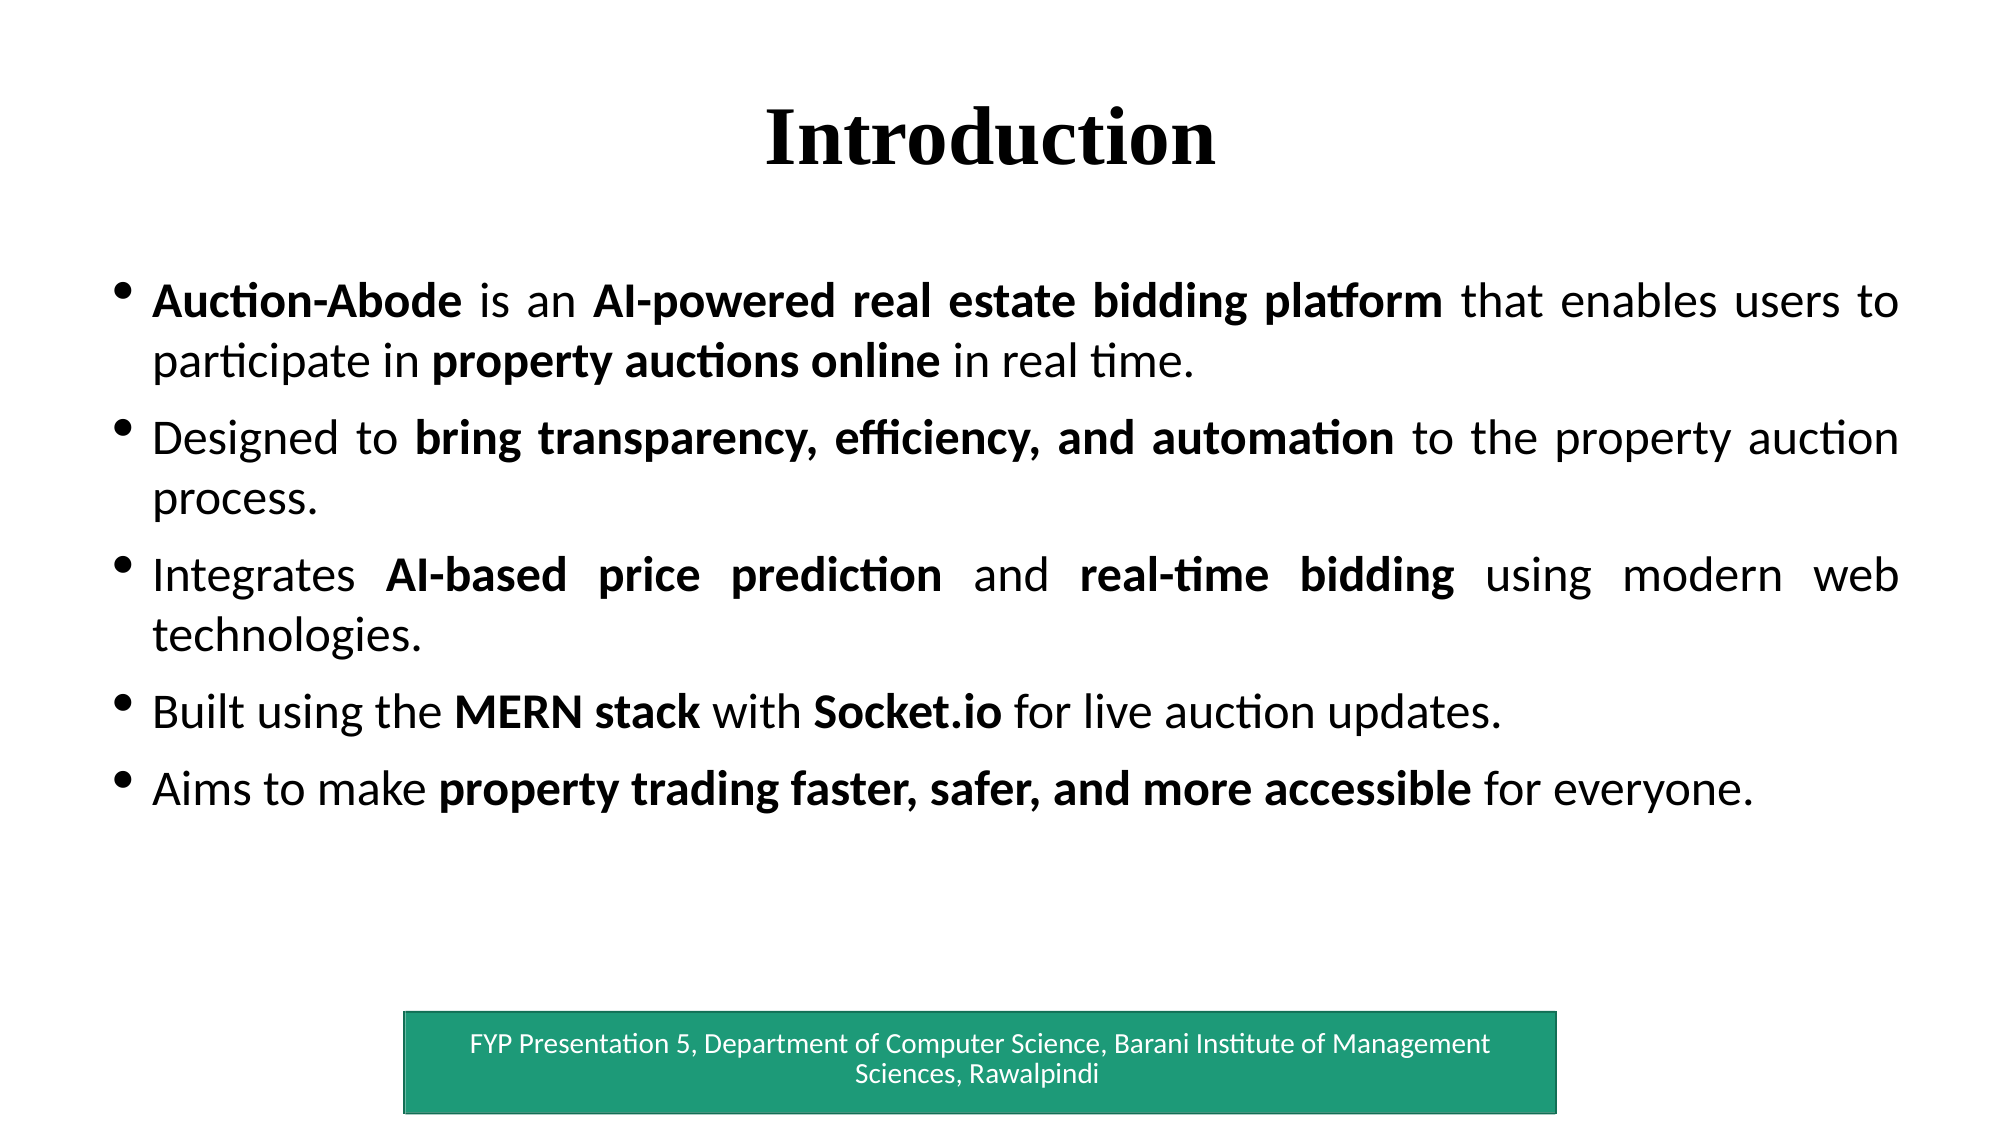

# Introduction
Auction-Abode is an AI-powered real estate bidding platform that enables users to participate in property auctions online in real time.
Designed to bring transparency, efficiency, and automation to the property auction process.
Integrates AI-based price prediction and real-time bidding using modern web technologies.
Built using the MERN stack with Socket.io for live auction updates.
Aims to make property trading faster, safer, and more accessible for everyone.

FYP Presentation 5, Department of Computer Science, Barani Institute of Management Sciences, Rawalpindi
2